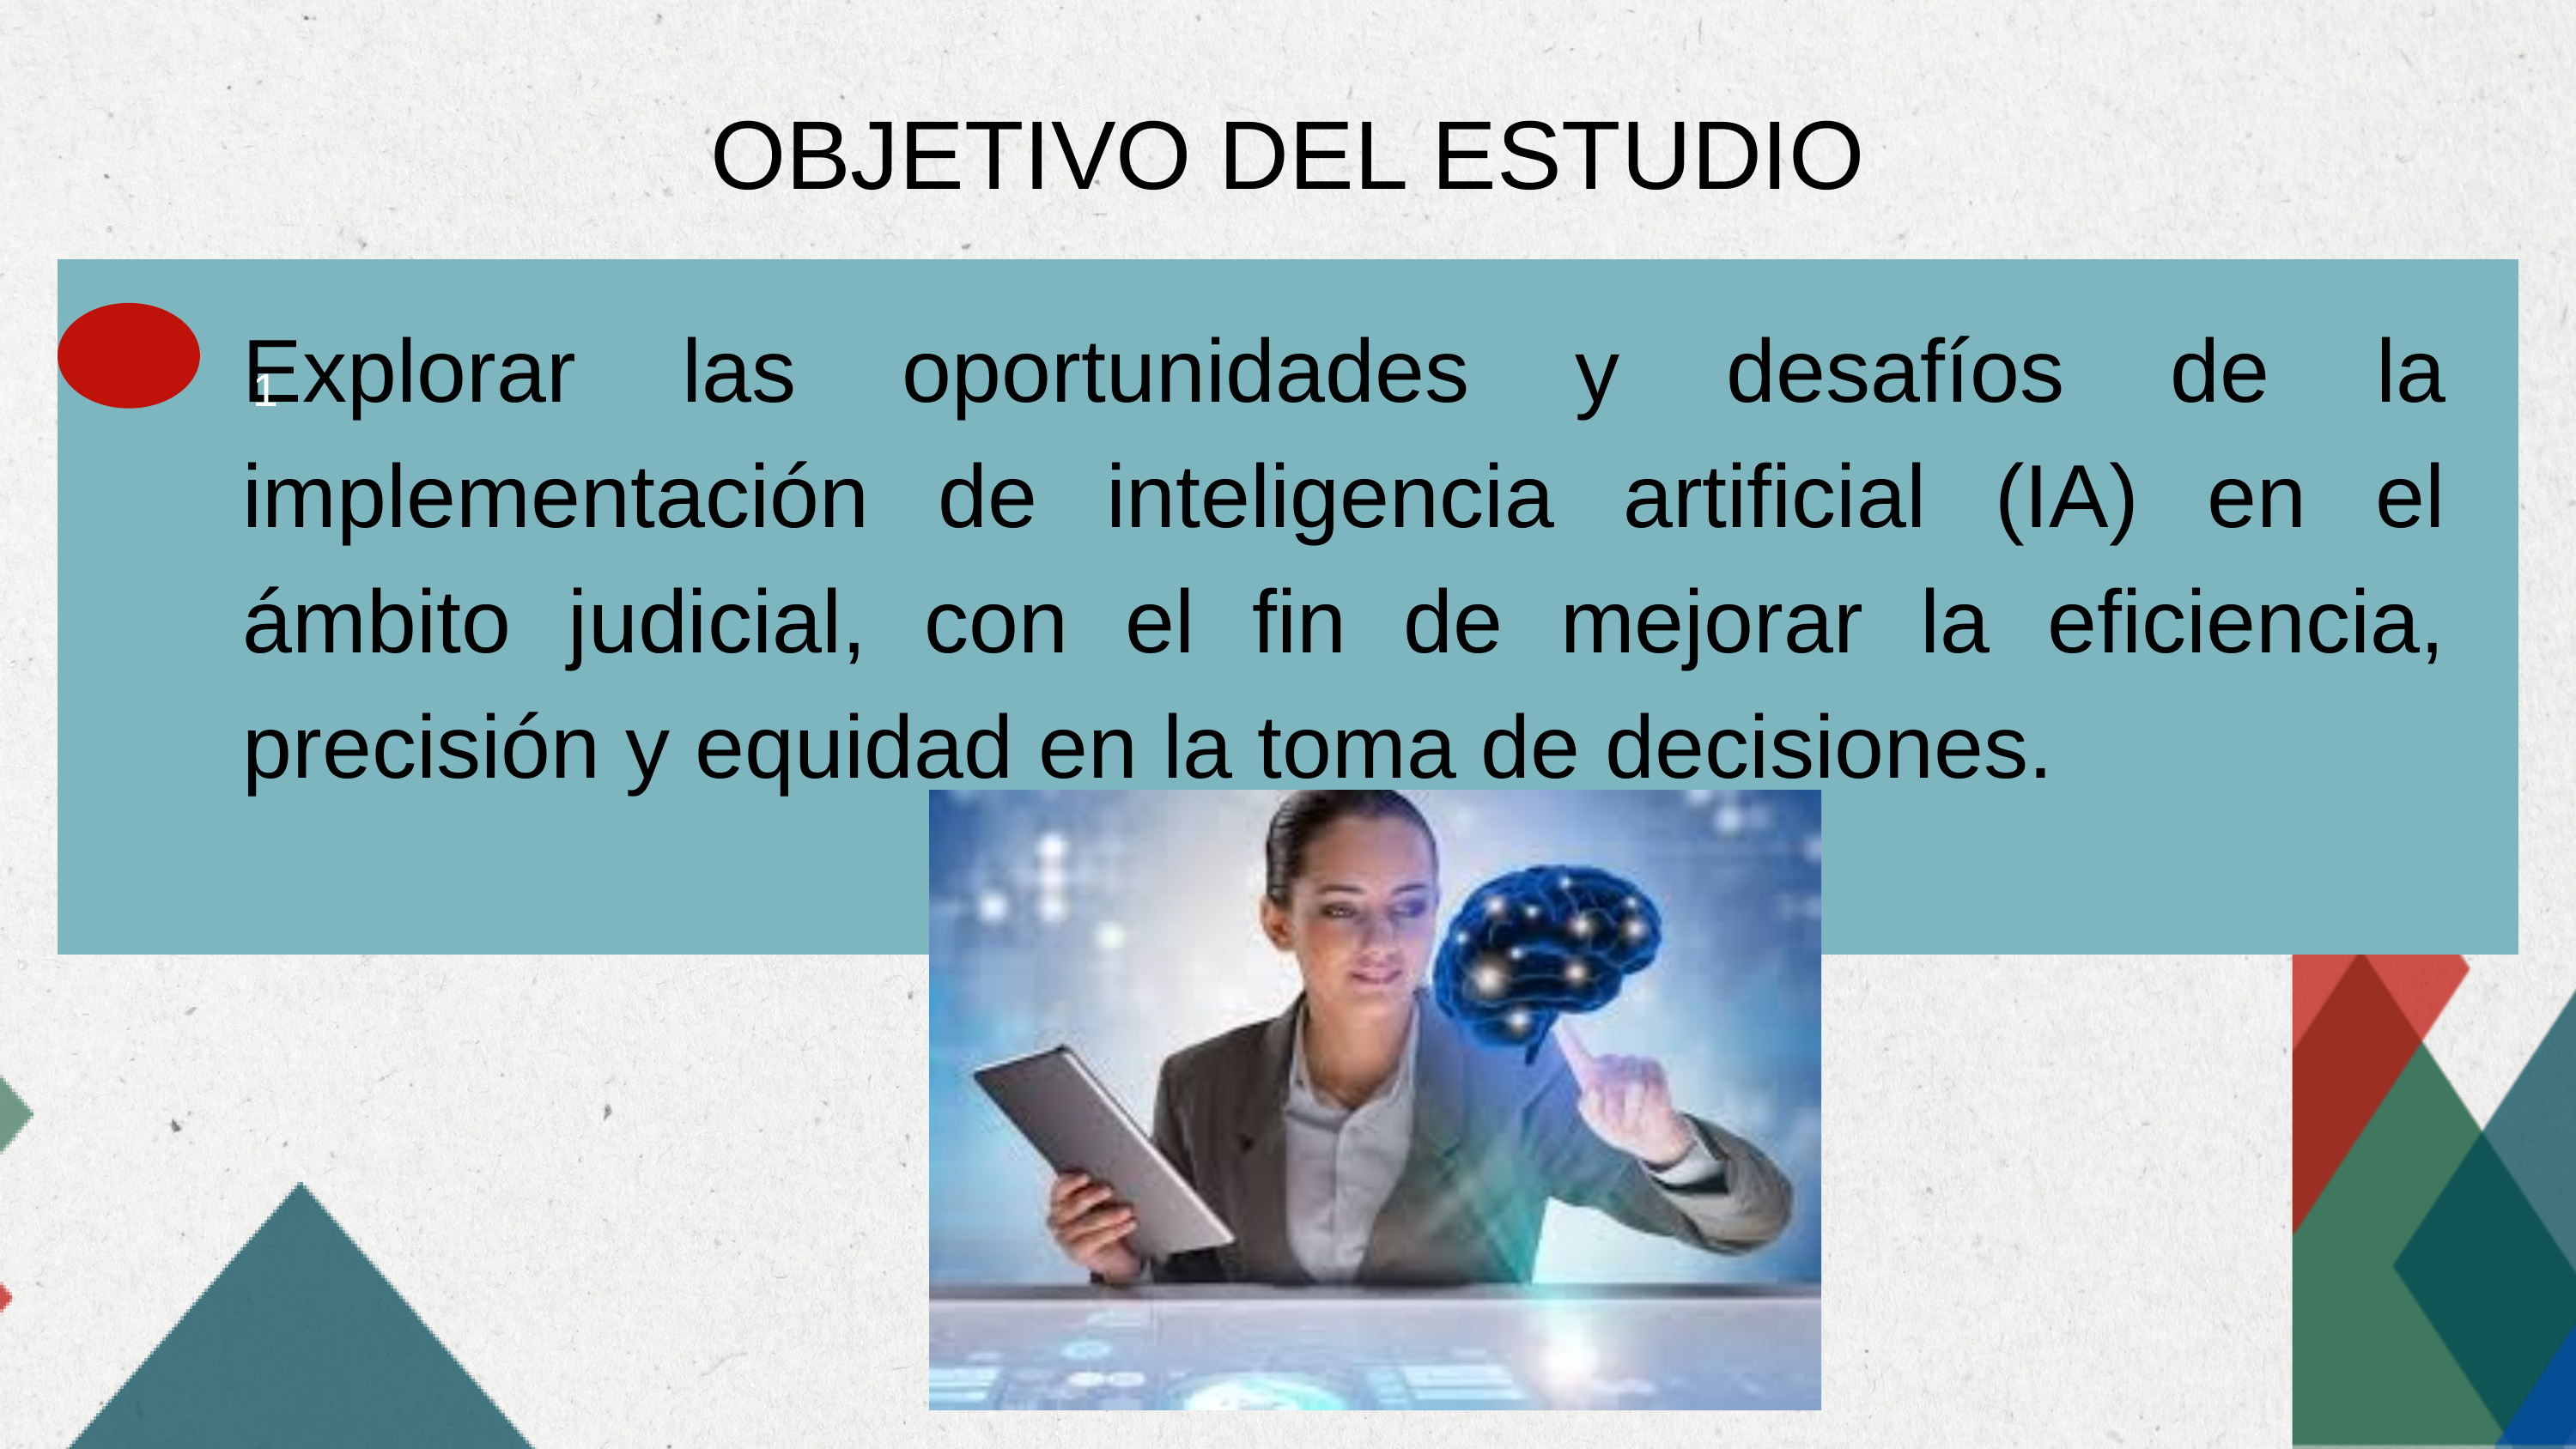

OBJETIVO DEL ESTUDIO

Explorar las oportunidades y desafíos de la implementación de inteligencia artificial (IA) en el ámbito judicial, con el fin de mejorar la eficiencia, precisión y equidad en la toma de decisiones.

1